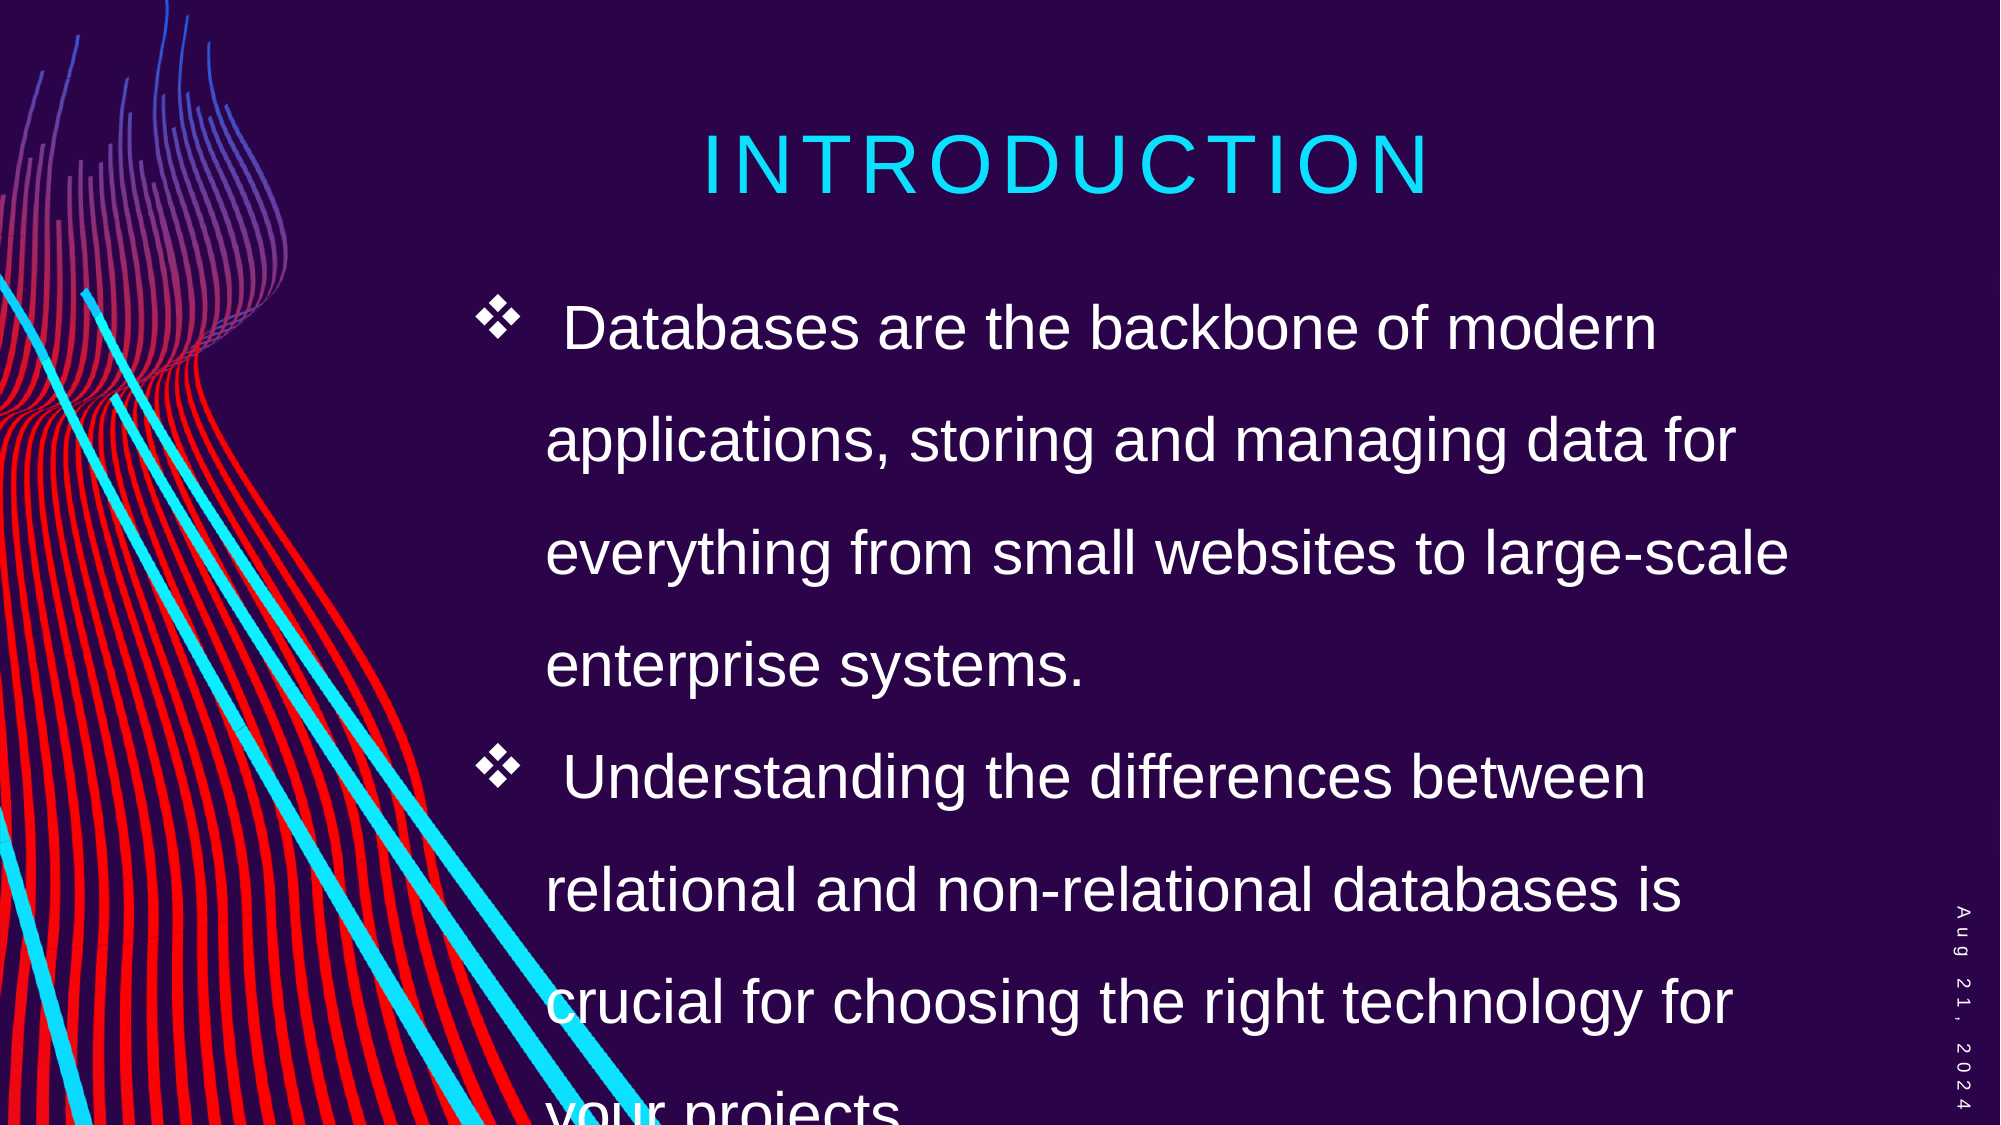

# INTRODUCTION
 Databases are the backbone of modern applications, storing and managing data for everything from small websites to large-scale enterprise systems.
 Understanding the differences between relational and non-relational databases is crucial for choosing the right technology for your projects.
Aug 21, 2024